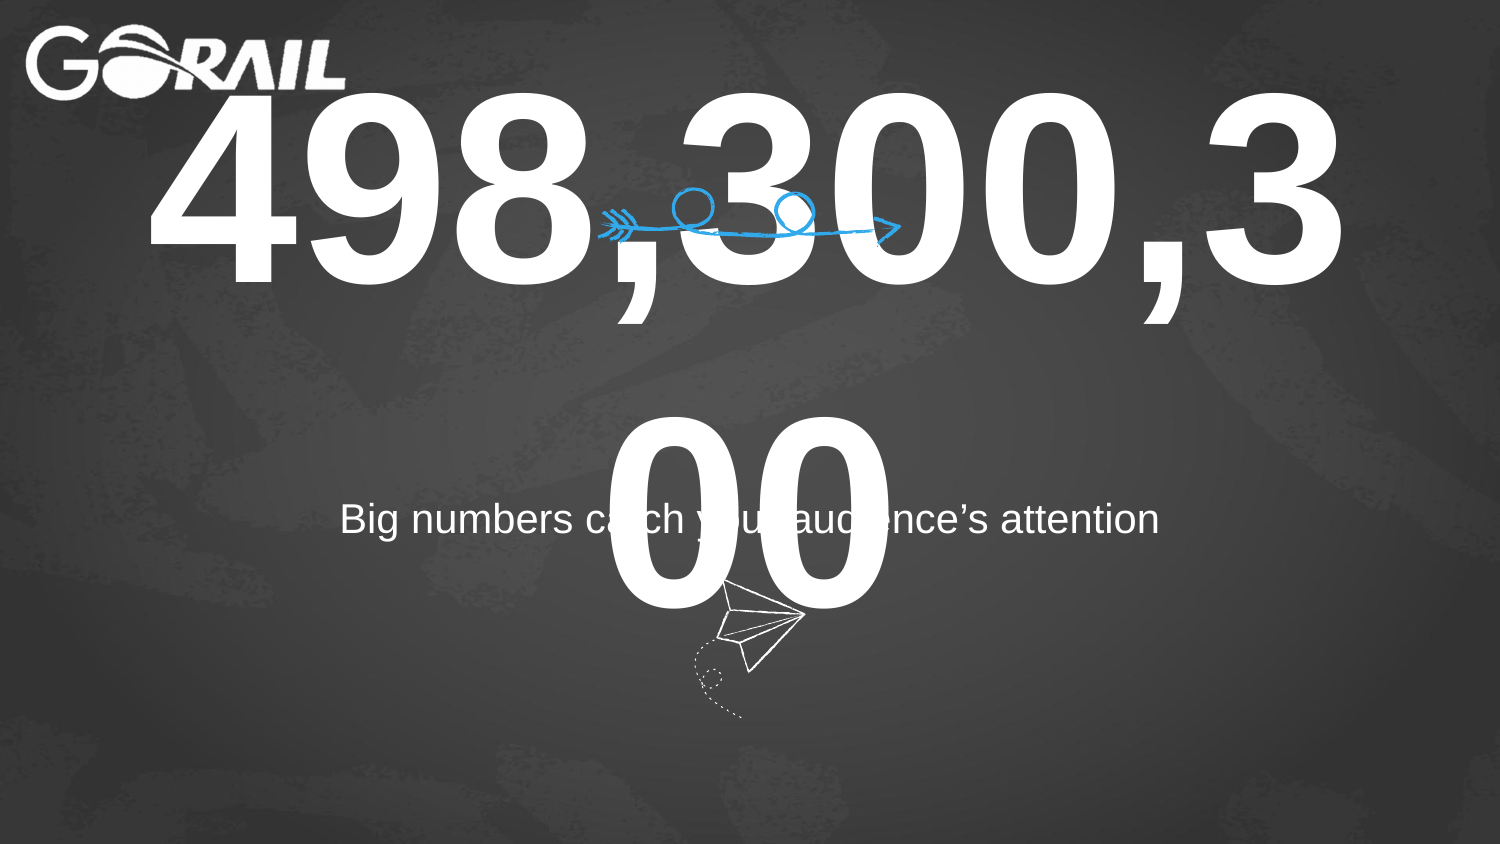

# 498,300,300
Big numbers catch your audience’s attention